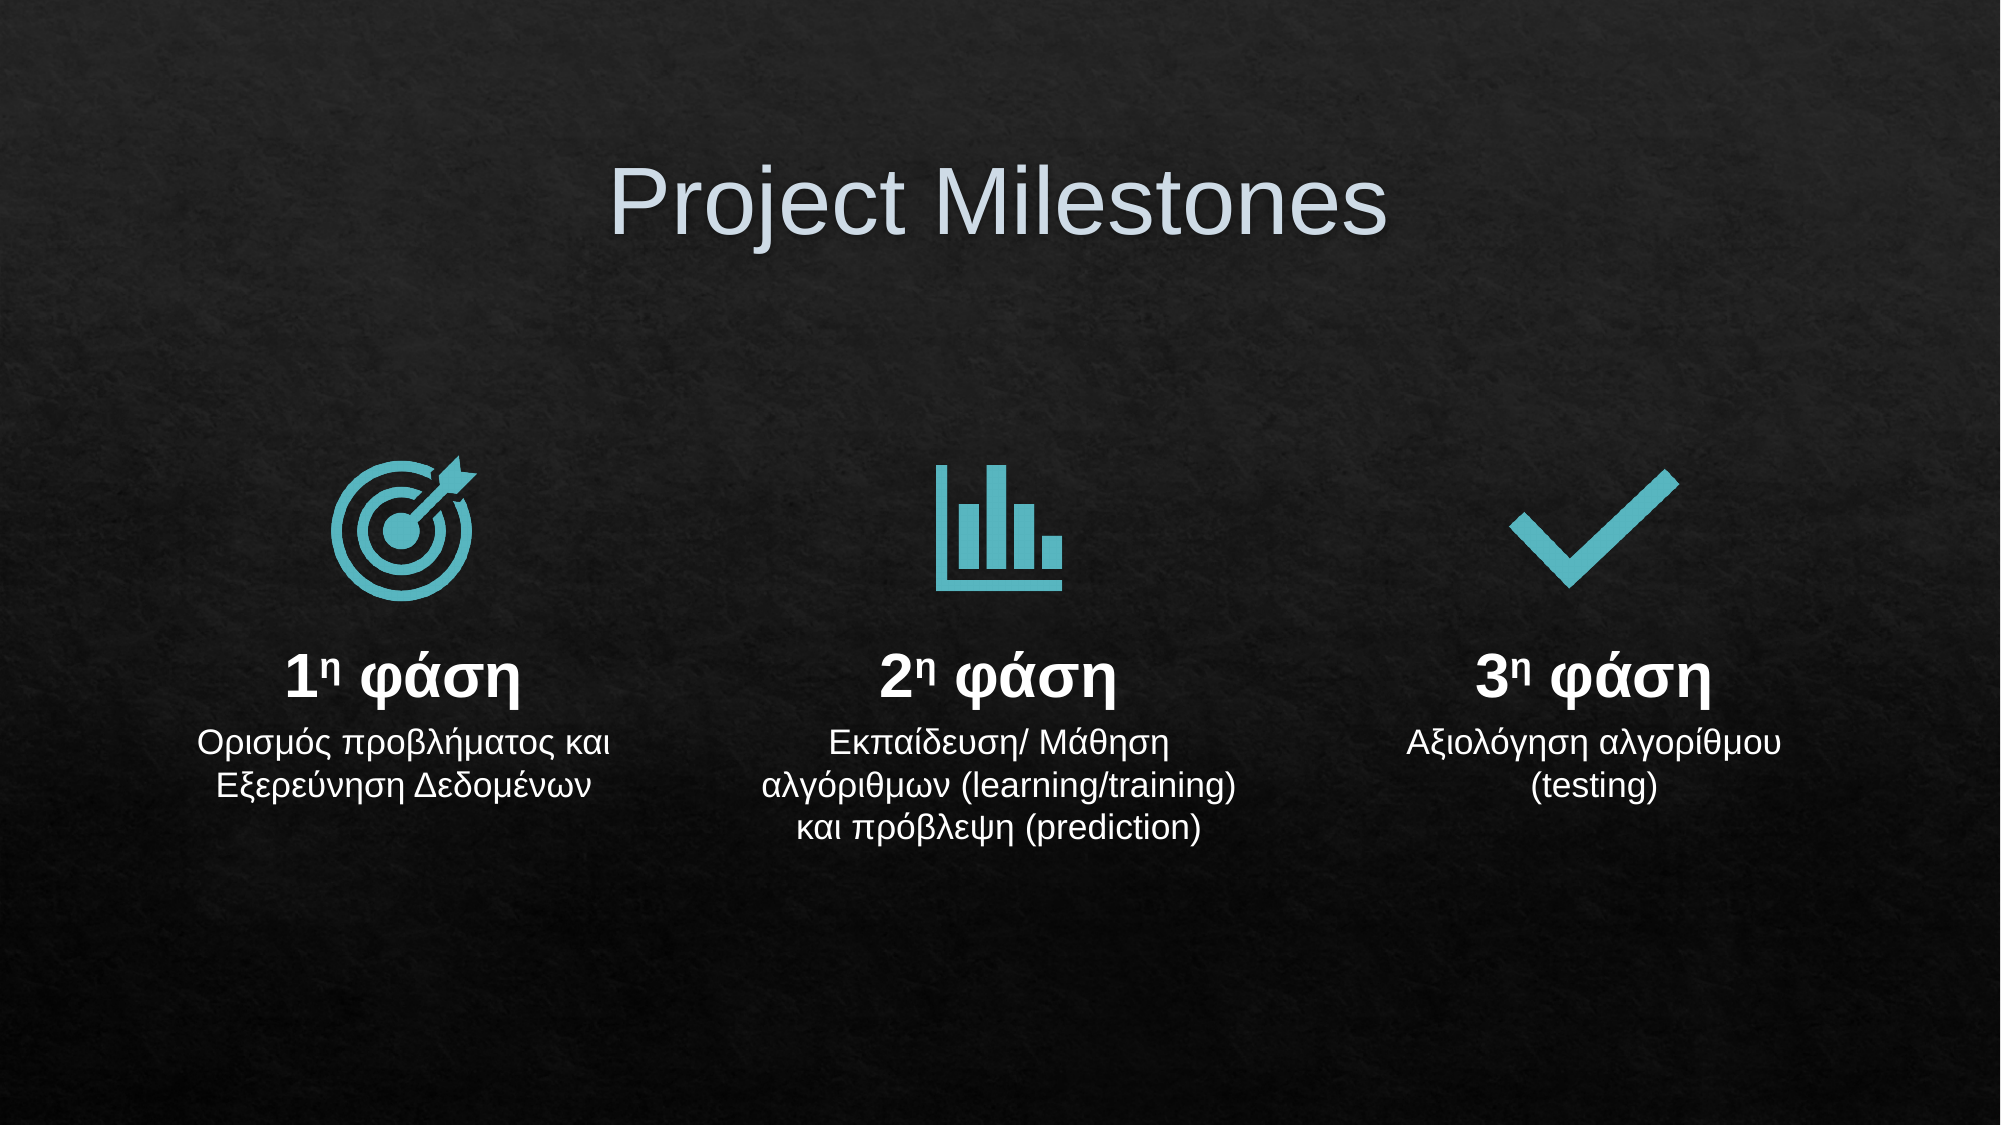

# Project Milestones
1η φάση
Ορισμός προβλήματος και Εξερεύνηση Δεδομένων
2η φάση
Εκπαίδευση/ Μάθηση αλγόριθμων (learning/training) και πρόβλεψη (prediction)
3η φάση
Αξιολόγηση αλγορίθμου (testing)